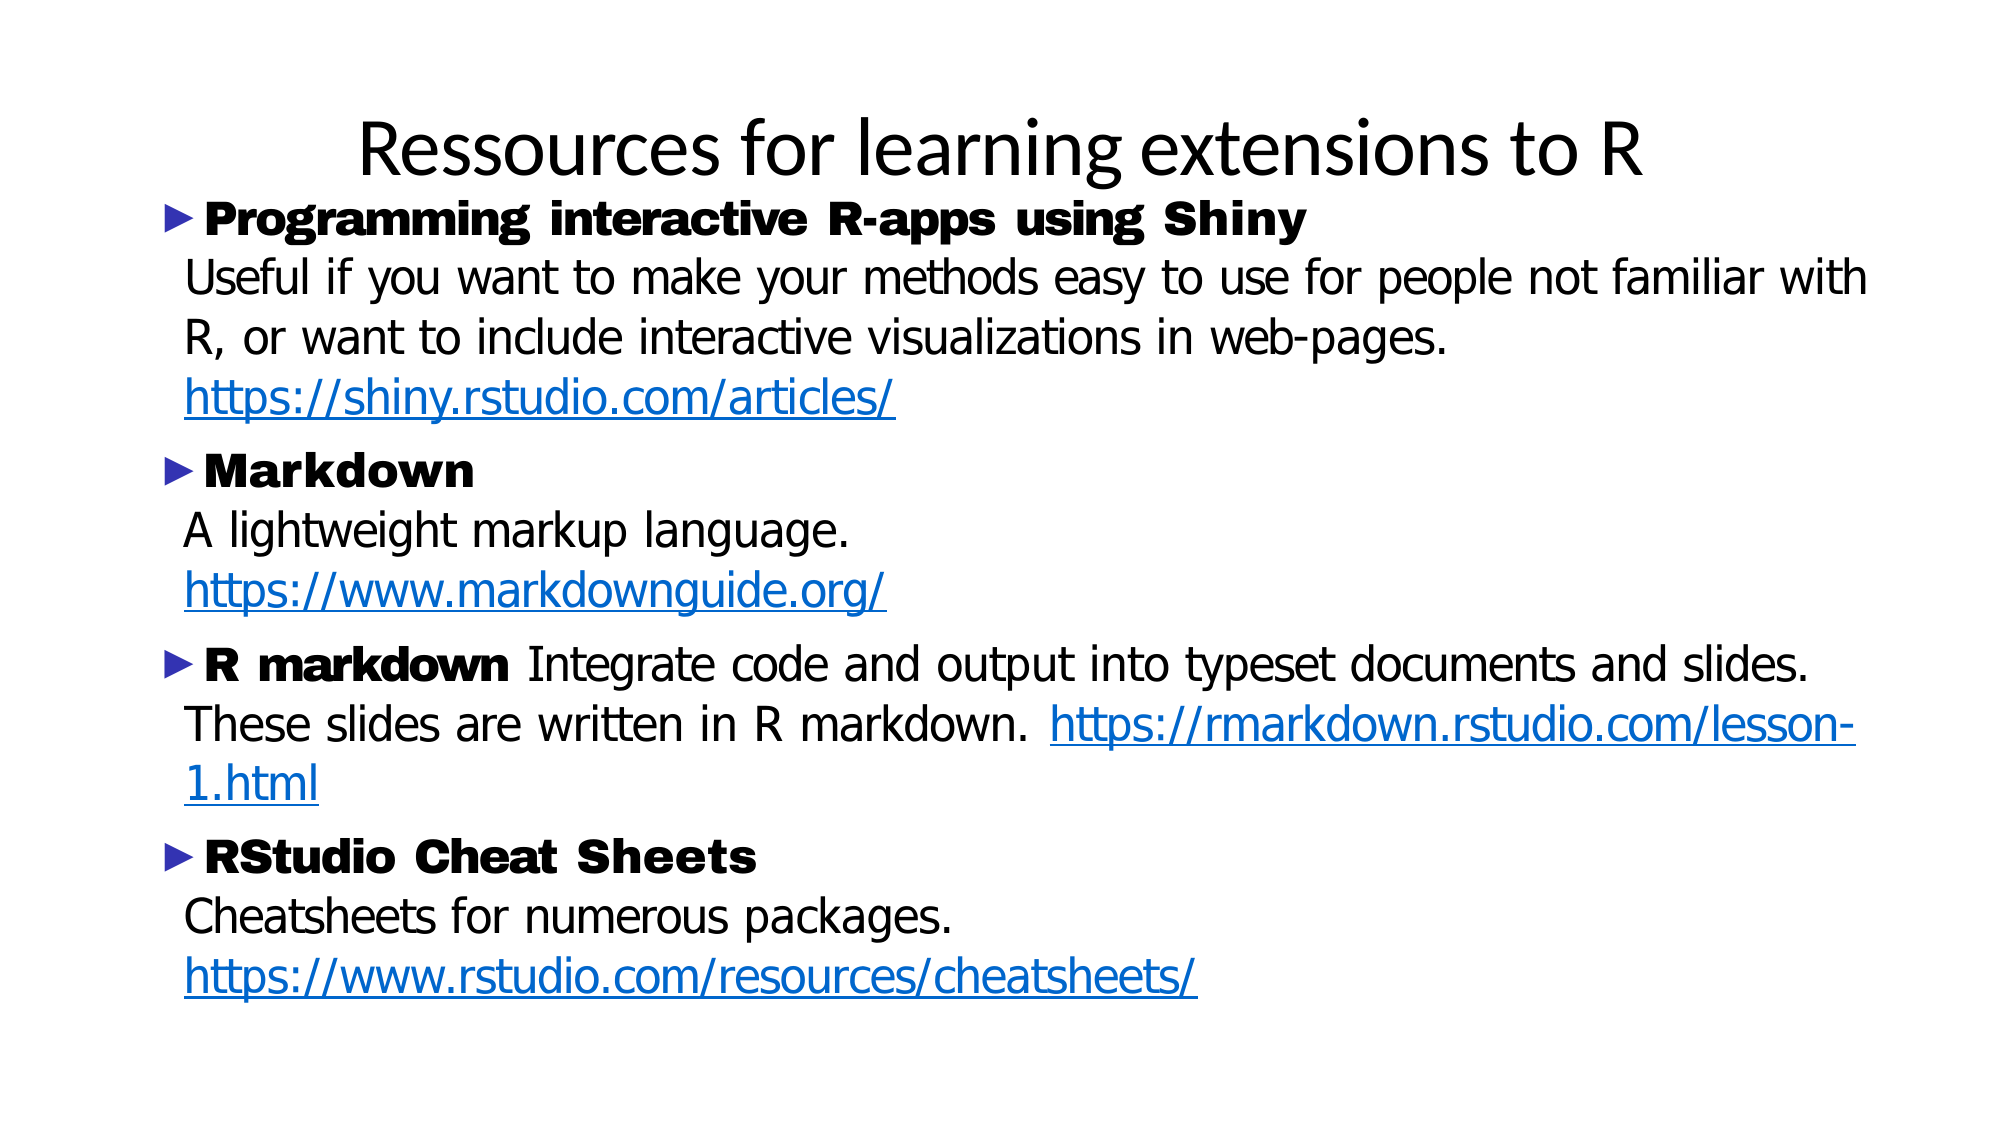

# Ressources for learning extensions to R
Programming interactive R-apps using Shiny
Useful if you want to make your methods easy to use for people not familiar with R, or want to include interactive visualizations in web-pages. https://shiny.rstudio.com/articles/
Markdown
A lightweight markup language. https://www.markdownguide.org/
R markdown Integrate code and output into typeset documents and slides. These slides are written in R markdown. https://rmarkdown.rstudio.com/lesson-1.html
RStudio Cheat Sheets
Cheatsheets for numerous packages. https://www.rstudio.com/resources/cheatsheets/